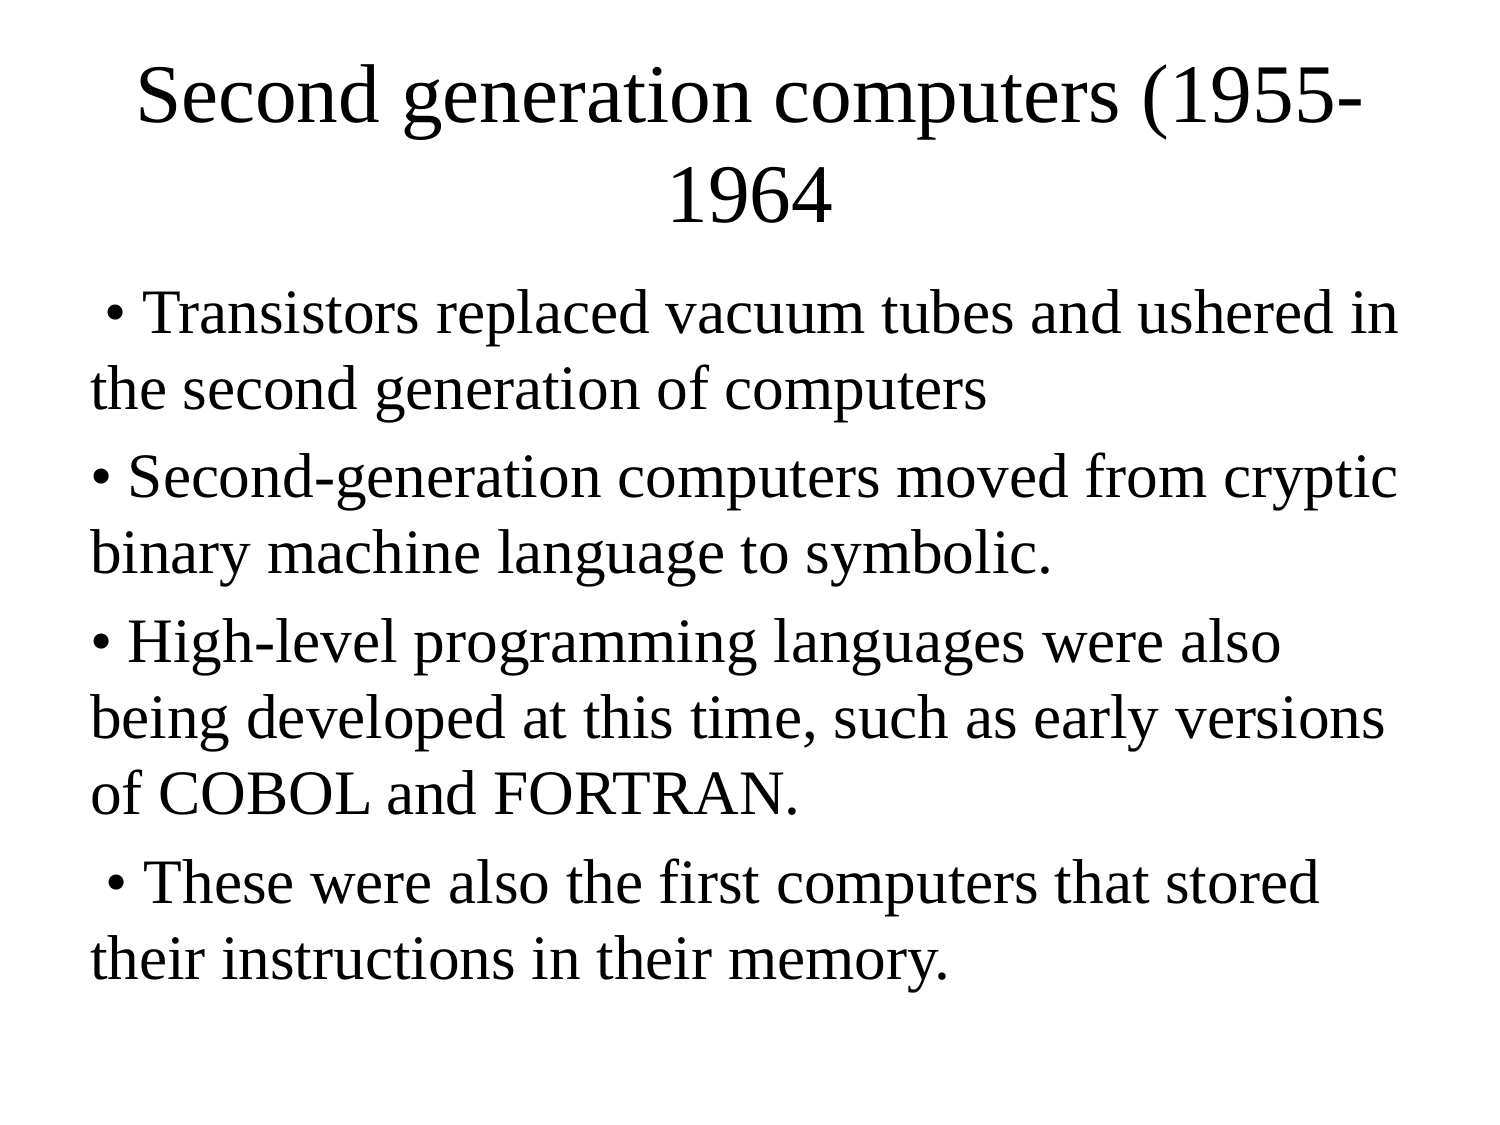

# Second generation computers (1955-1964
 • Transistors replaced vacuum tubes and ushered in the second generation of computers
• Second-generation computers moved from cryptic binary machine language to symbolic.
• High-level programming languages were also being developed at this time, such as early versions of COBOL and FORTRAN.
 • These were also the first computers that stored their instructions in their memory.